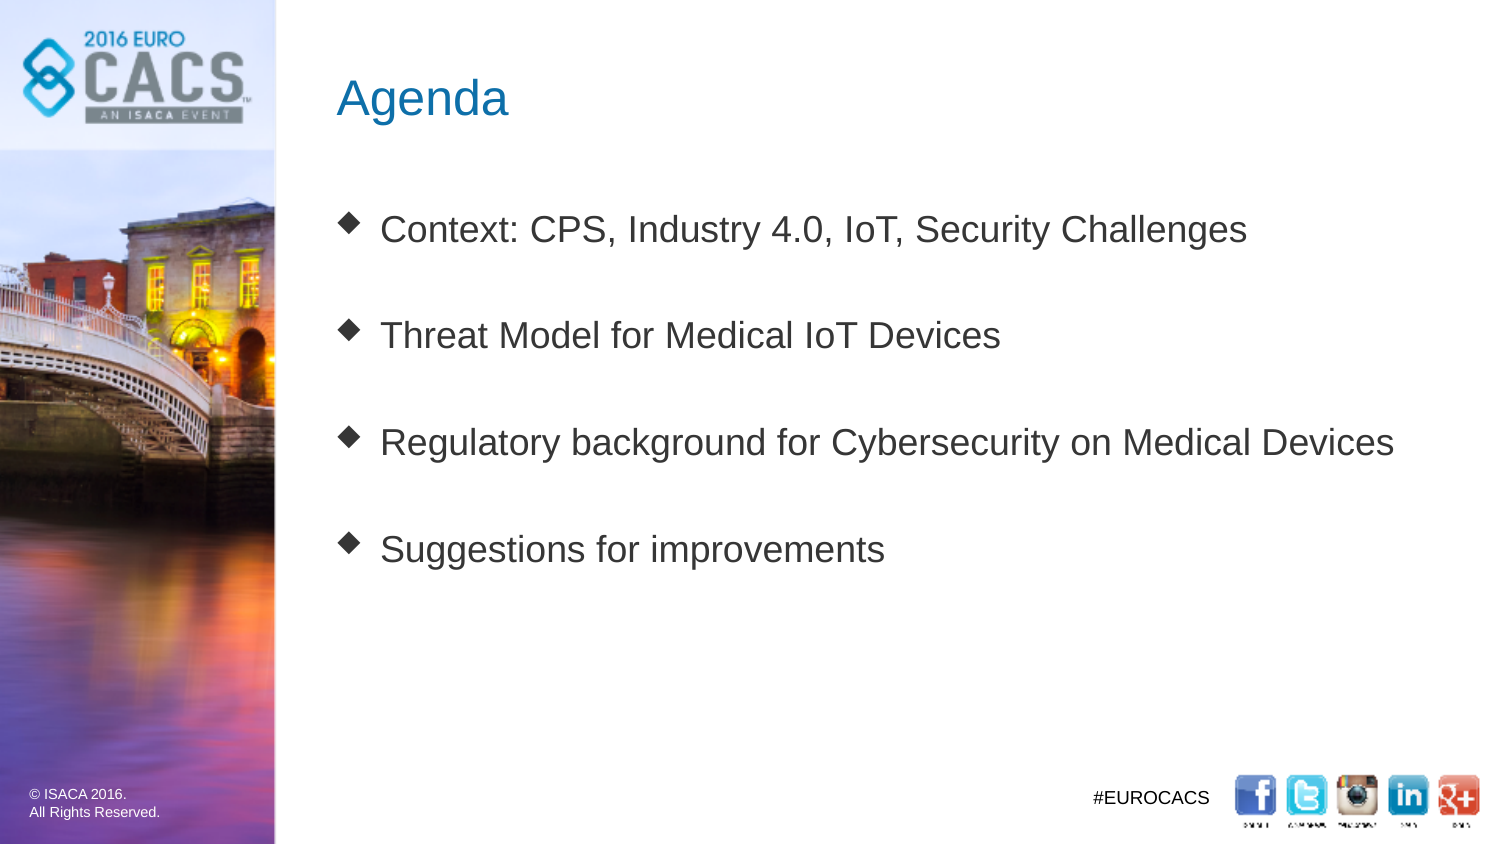

# Agenda
Context: CPS, Industry 4.0, IoT, Security Challenges

Threat Model for Medical IoT Devices

Regulatory background for Cybersecurity on Medical Devices

Suggestions for improvements